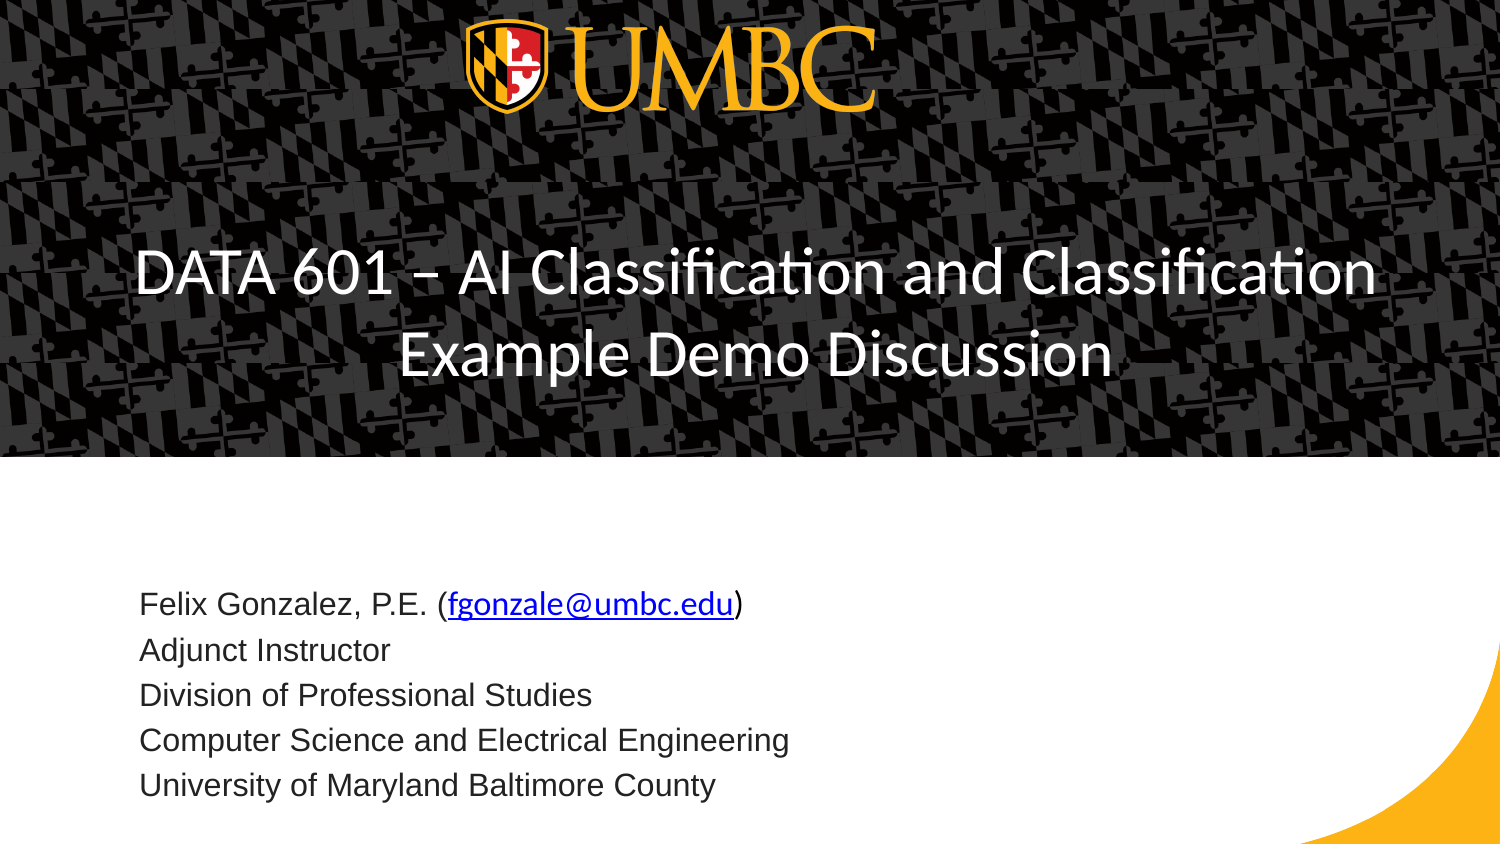

# DATA 601 – AI Classification and Classification Example Demo Discussion
Felix Gonzalez, P.E. (fgonzale@umbc.edu)
Adjunct Instructor
Division of Professional Studies
Computer Science and Electrical Engineering
University of Maryland Baltimore County